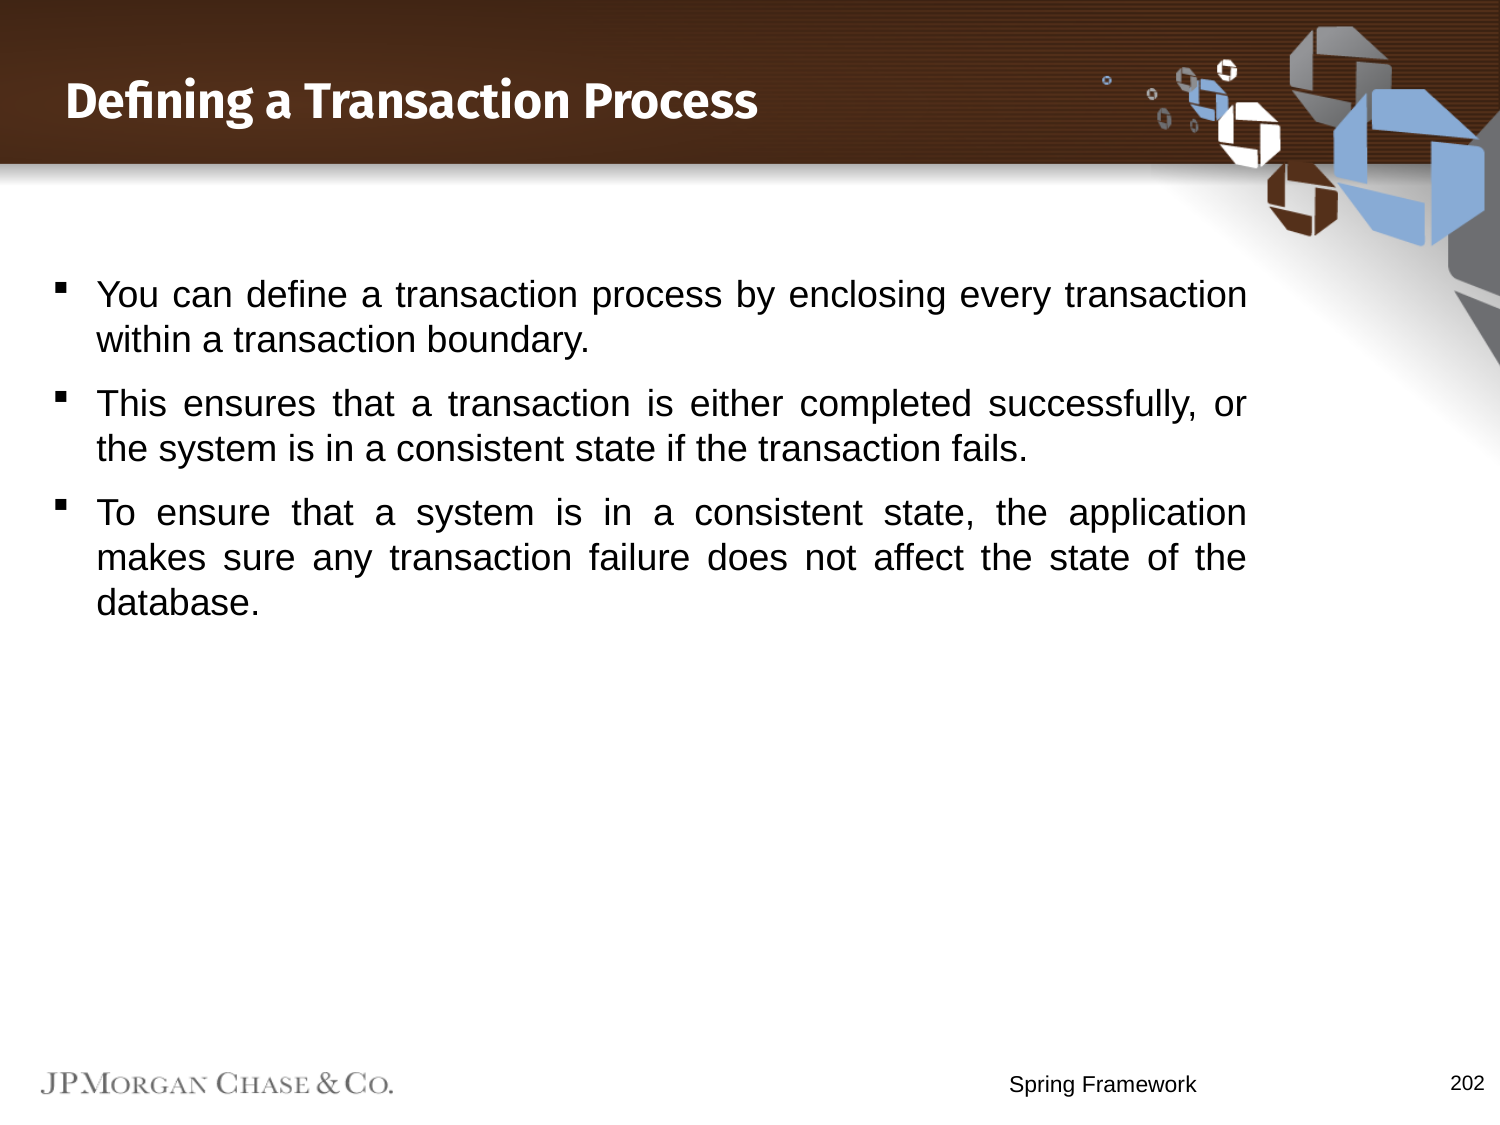

Defining a Transaction Process
You can define a transaction process by enclosing every transaction within a transaction boundary.
This ensures that a transaction is either completed successfully, or the system is in a consistent state if the transaction fails.
To ensure that a system is in a consistent state, the application makes sure any transaction failure does not affect the state of the database.

Spring Framework
202